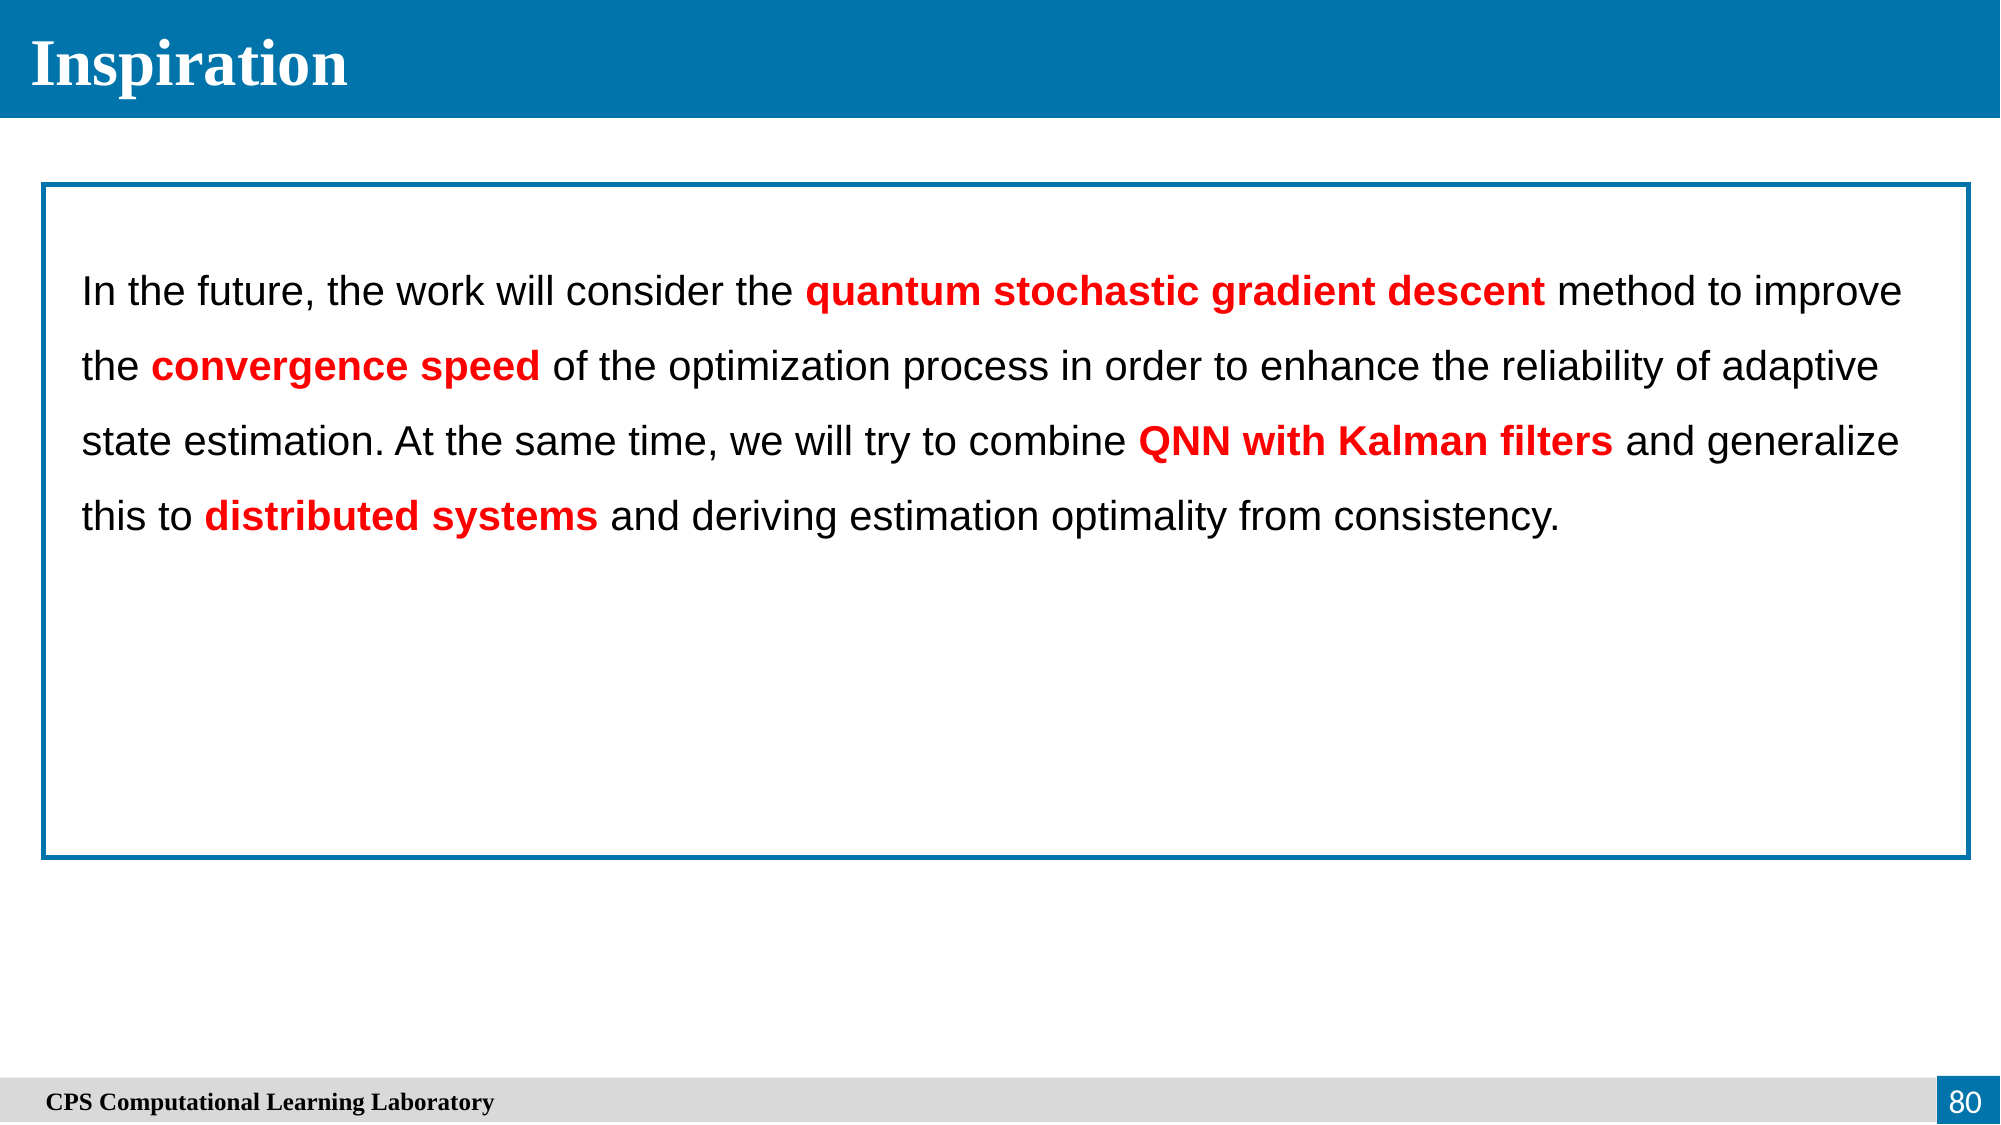

Inspiration

In the future, the work will consider the quantum stochastic gradient descent method to improve the convergence speed of the optimization process in order to enhance the reliability of adaptive state estimation. At the same time, we will try to combine QNN with Kalman filters and generalize this to distributed systems and deriving estimation optimality from consistency.
80
　CPS Computational Learning Laboratory